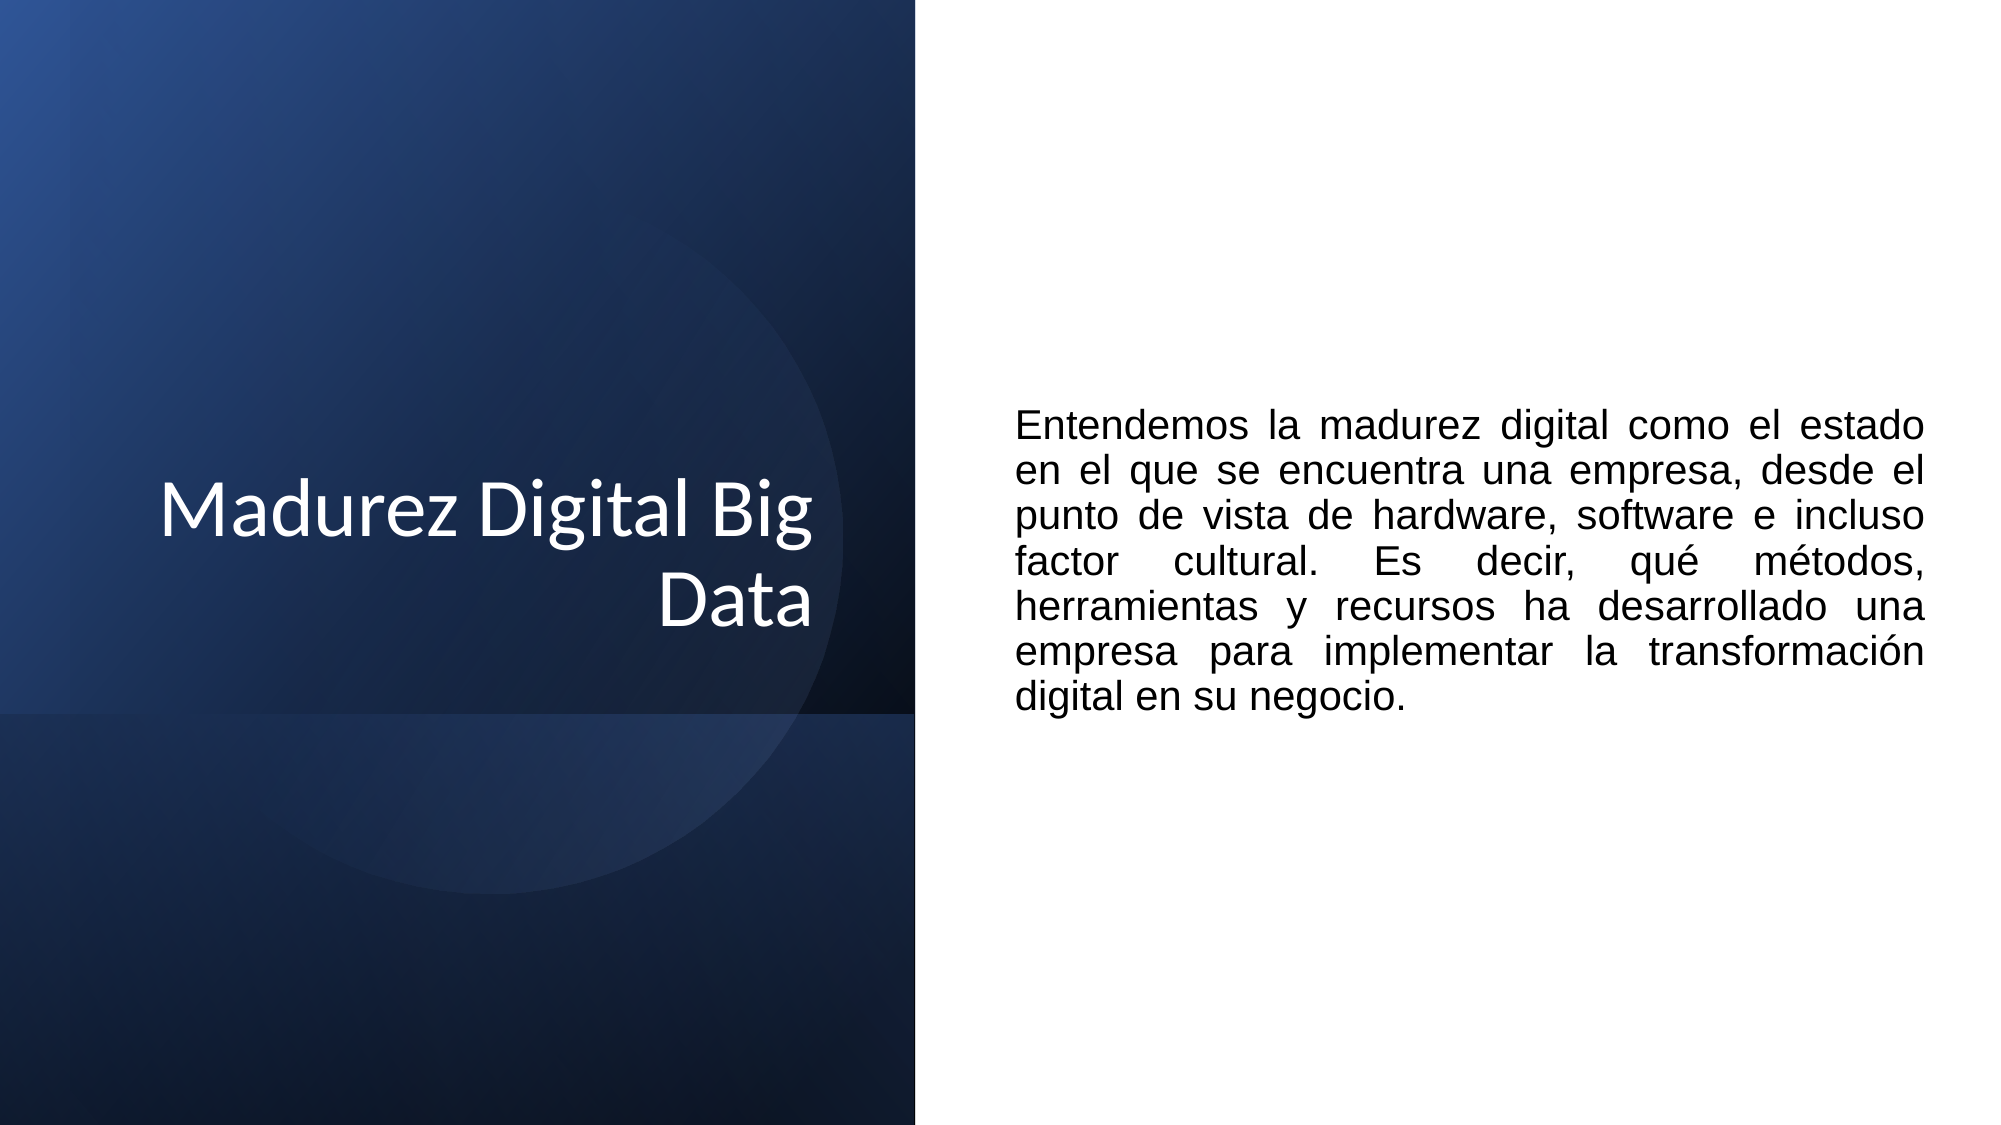

# Madurez Digital Big Data

Entendemos la madurez digital como el estado en el que se encuentra una empresa, desde el punto de vista de hardware, software e incluso factor cultural. Es decir, qué métodos, herramientas y recursos ha desarrollado una empresa para implementar la transformación digital en su negocio.